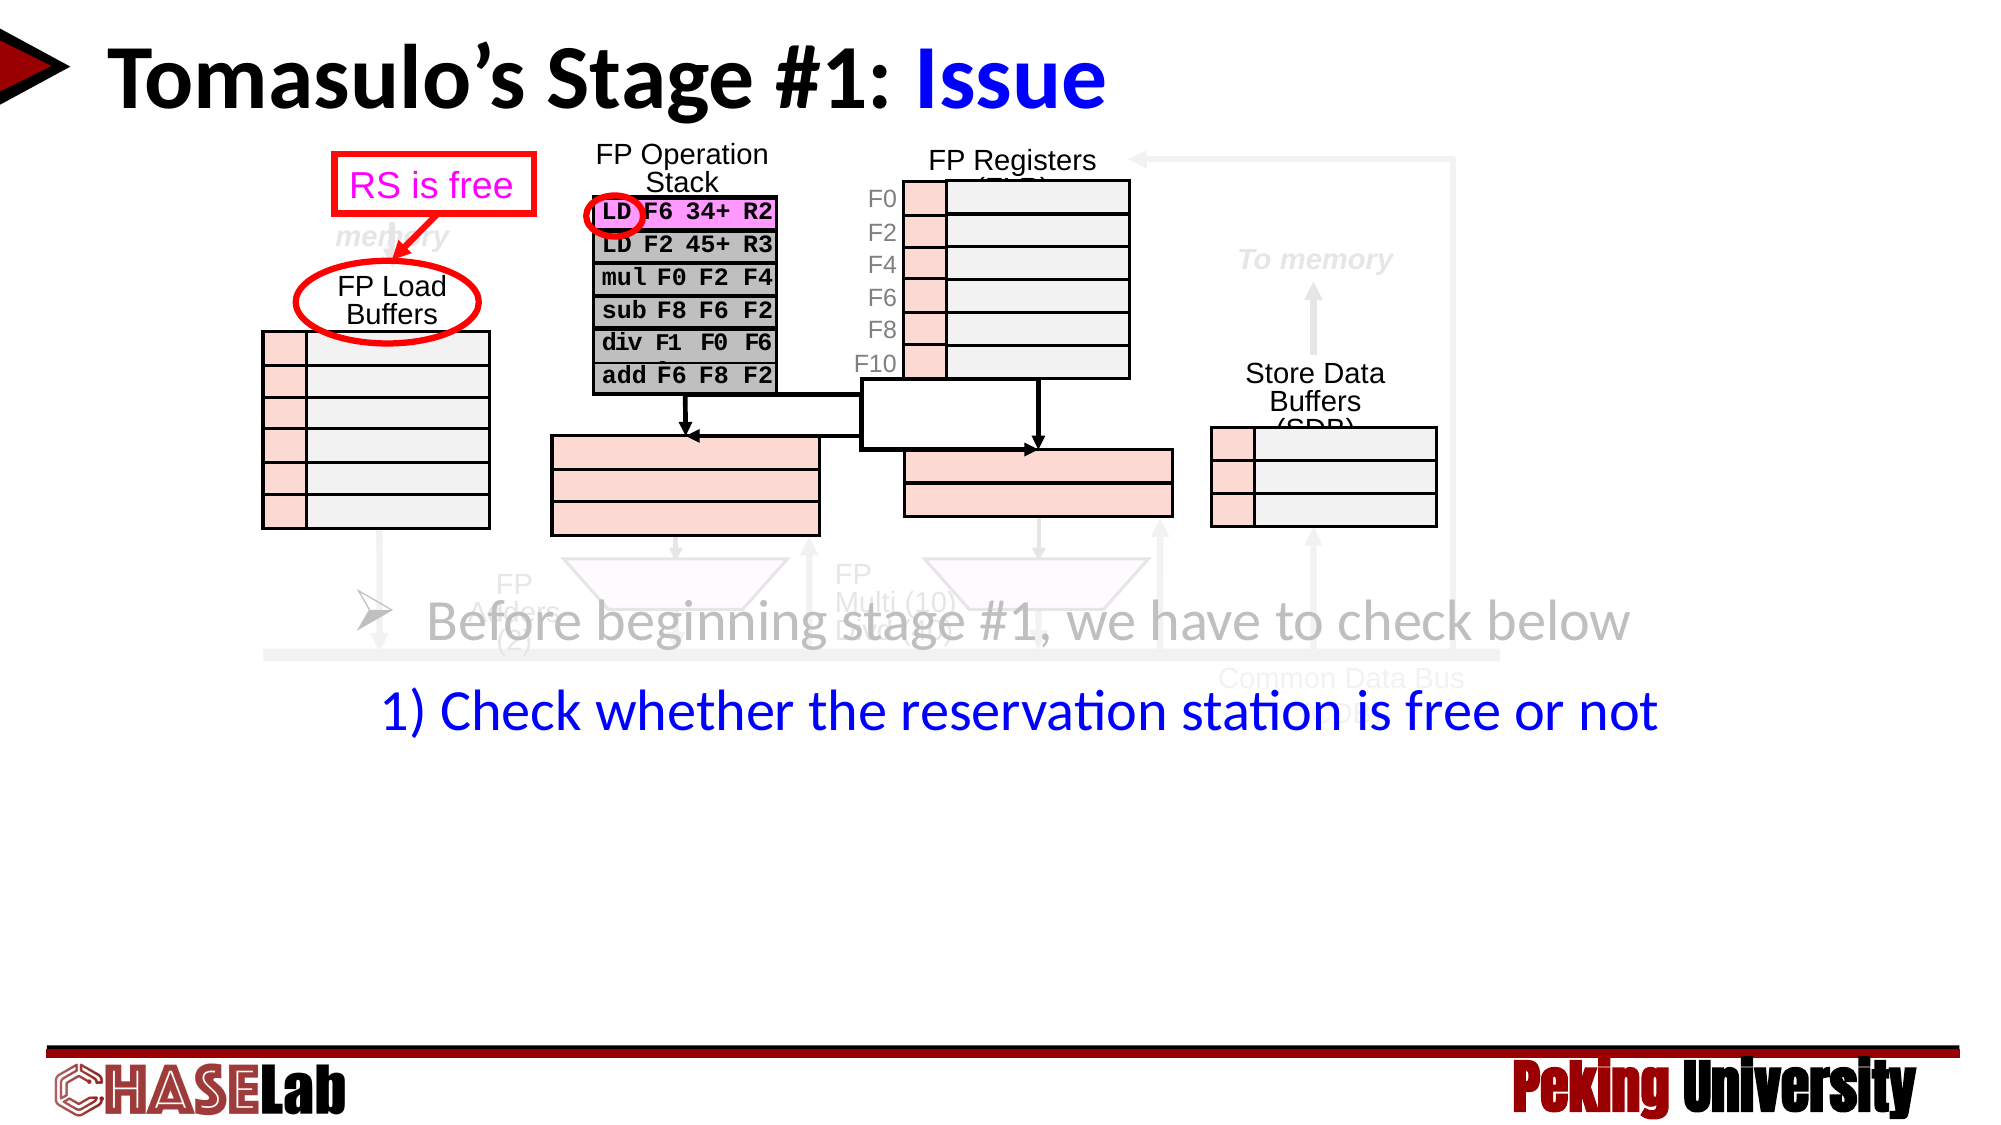

# Tomasulo’s Stage #1: Issue

FP Operation Stack (FPOS)

FP Registers (FLR)

RS is free

F0
F2
F4
F6
F8
F10
From memory

| LD | F6 | 34+ | R2 |
| --- | --- | --- | --- |

| LD | F2 | 45+ | R3 |
| --- | --- | --- | --- |
To memory

| mul | F0 | F2 | F4 |
| --- | --- | --- | --- |
FP Load Buffers (FLB)

| sub | F8 | F6 | F2 |
| --- | --- | --- | --- |
| div | F10 | F0 | F6 |
| --- | --- | --- | --- |
Store Data Buffers (SDB)

| add | F6 | F8 | F2 |
| --- | --- | --- | --- |

FP
Multi (10)
Divd (40)

FP Adders (2)
Before beginning stage #1, we have to check below

Common Data Bus (CDB)

1) Check whether the reservation station is free or not